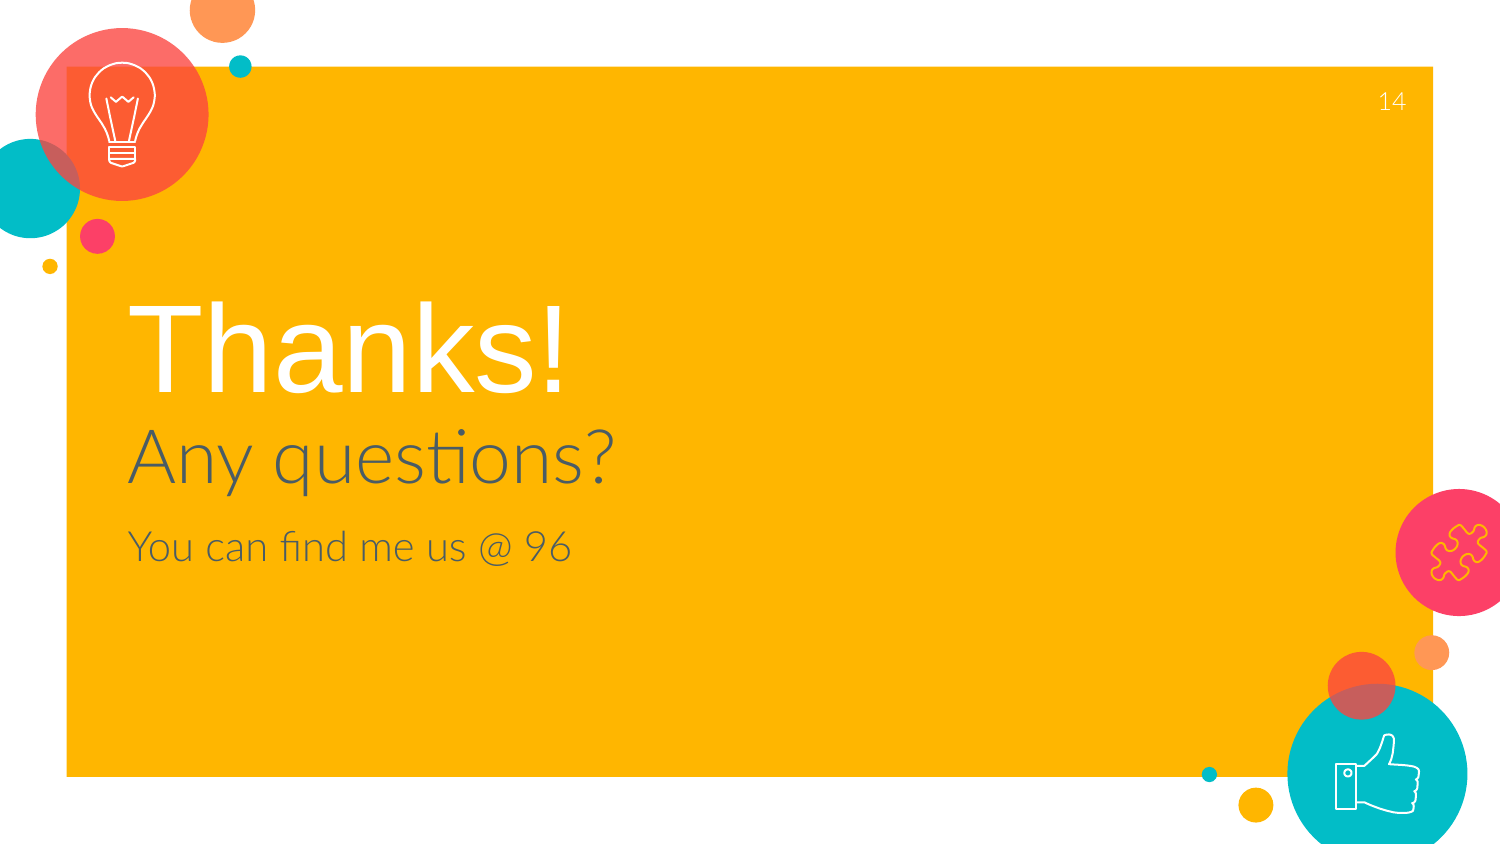

14
Thanks!
Any questions?
You can find me us @ 96